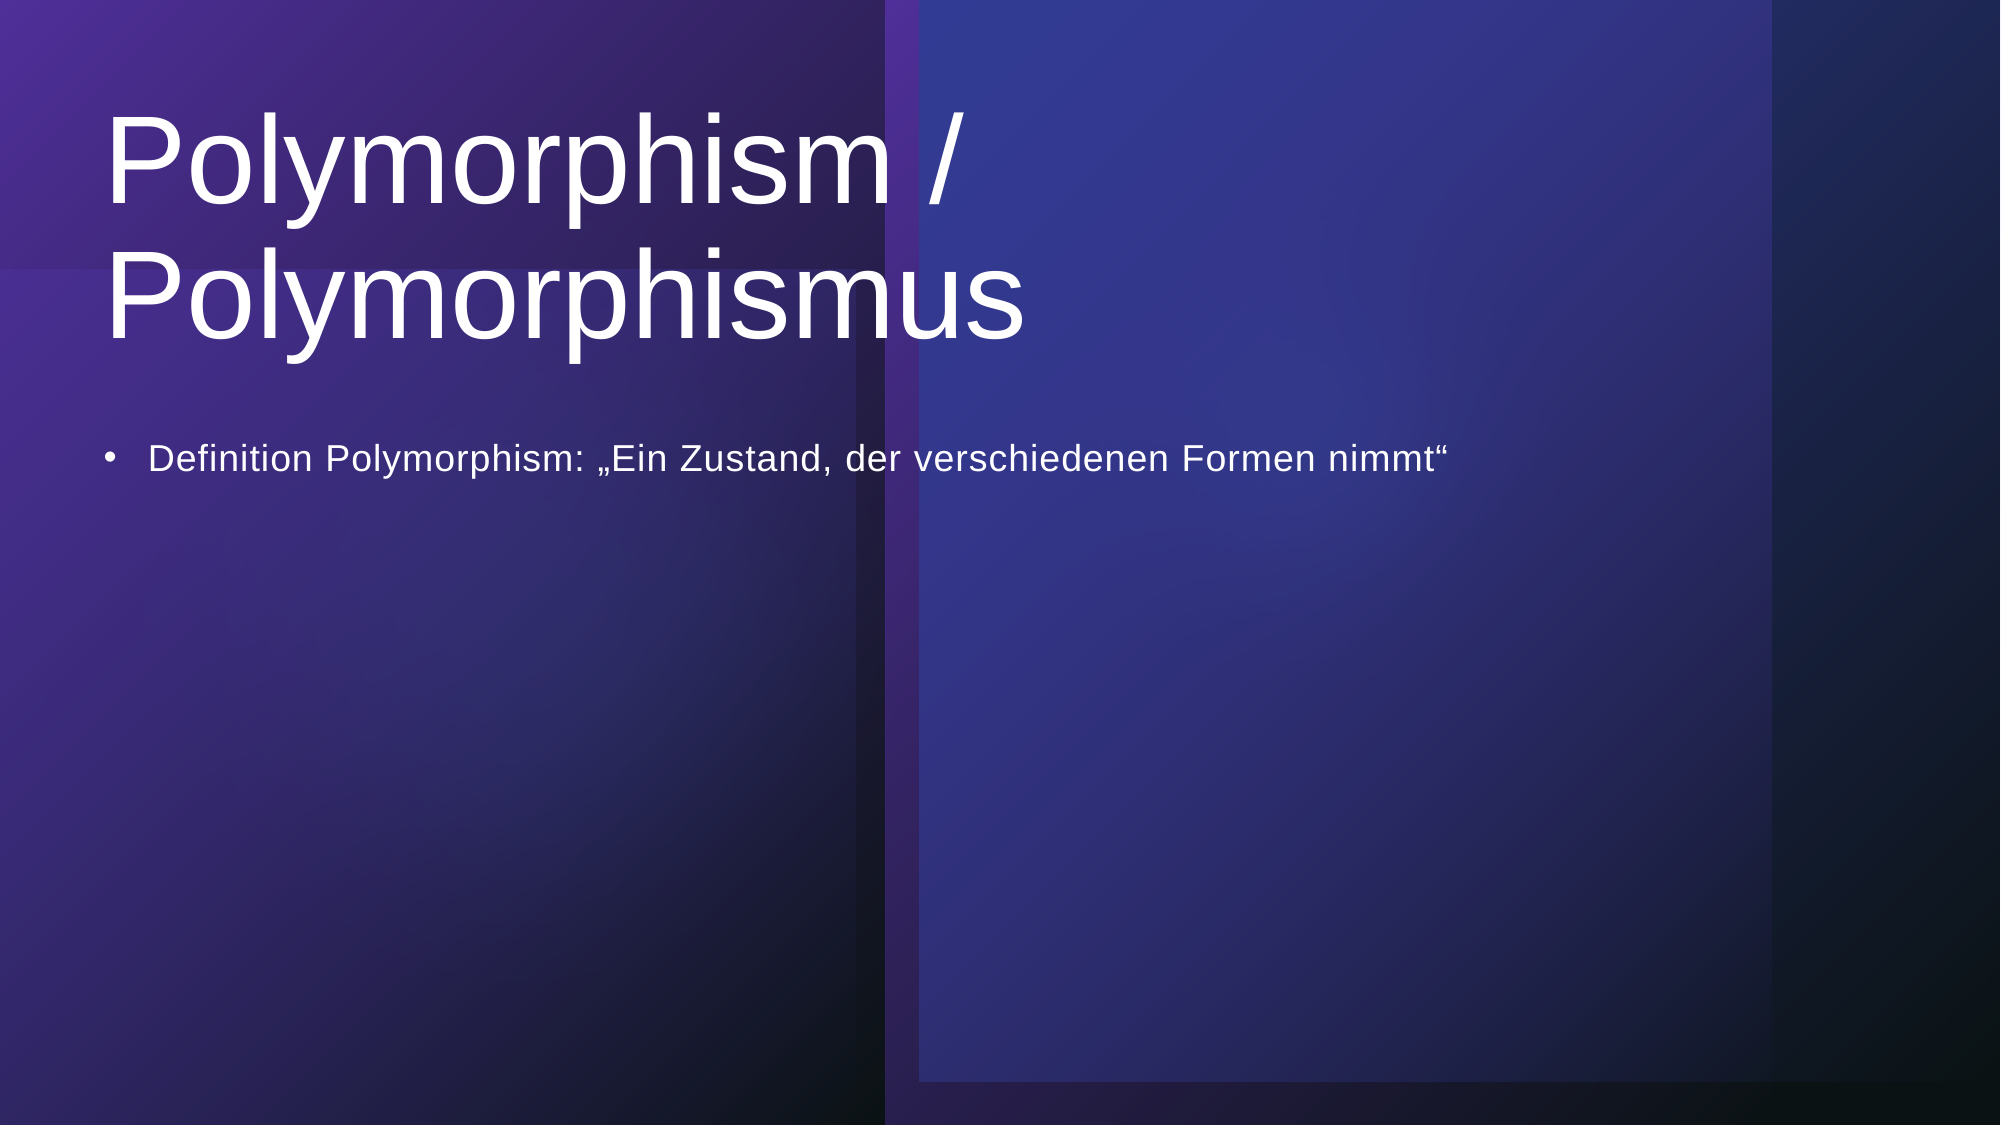

# Polymorphism / Polymorphismus
Definition Polymorphism: „Ein Zustand, der verschiedenen Formen nimmt“